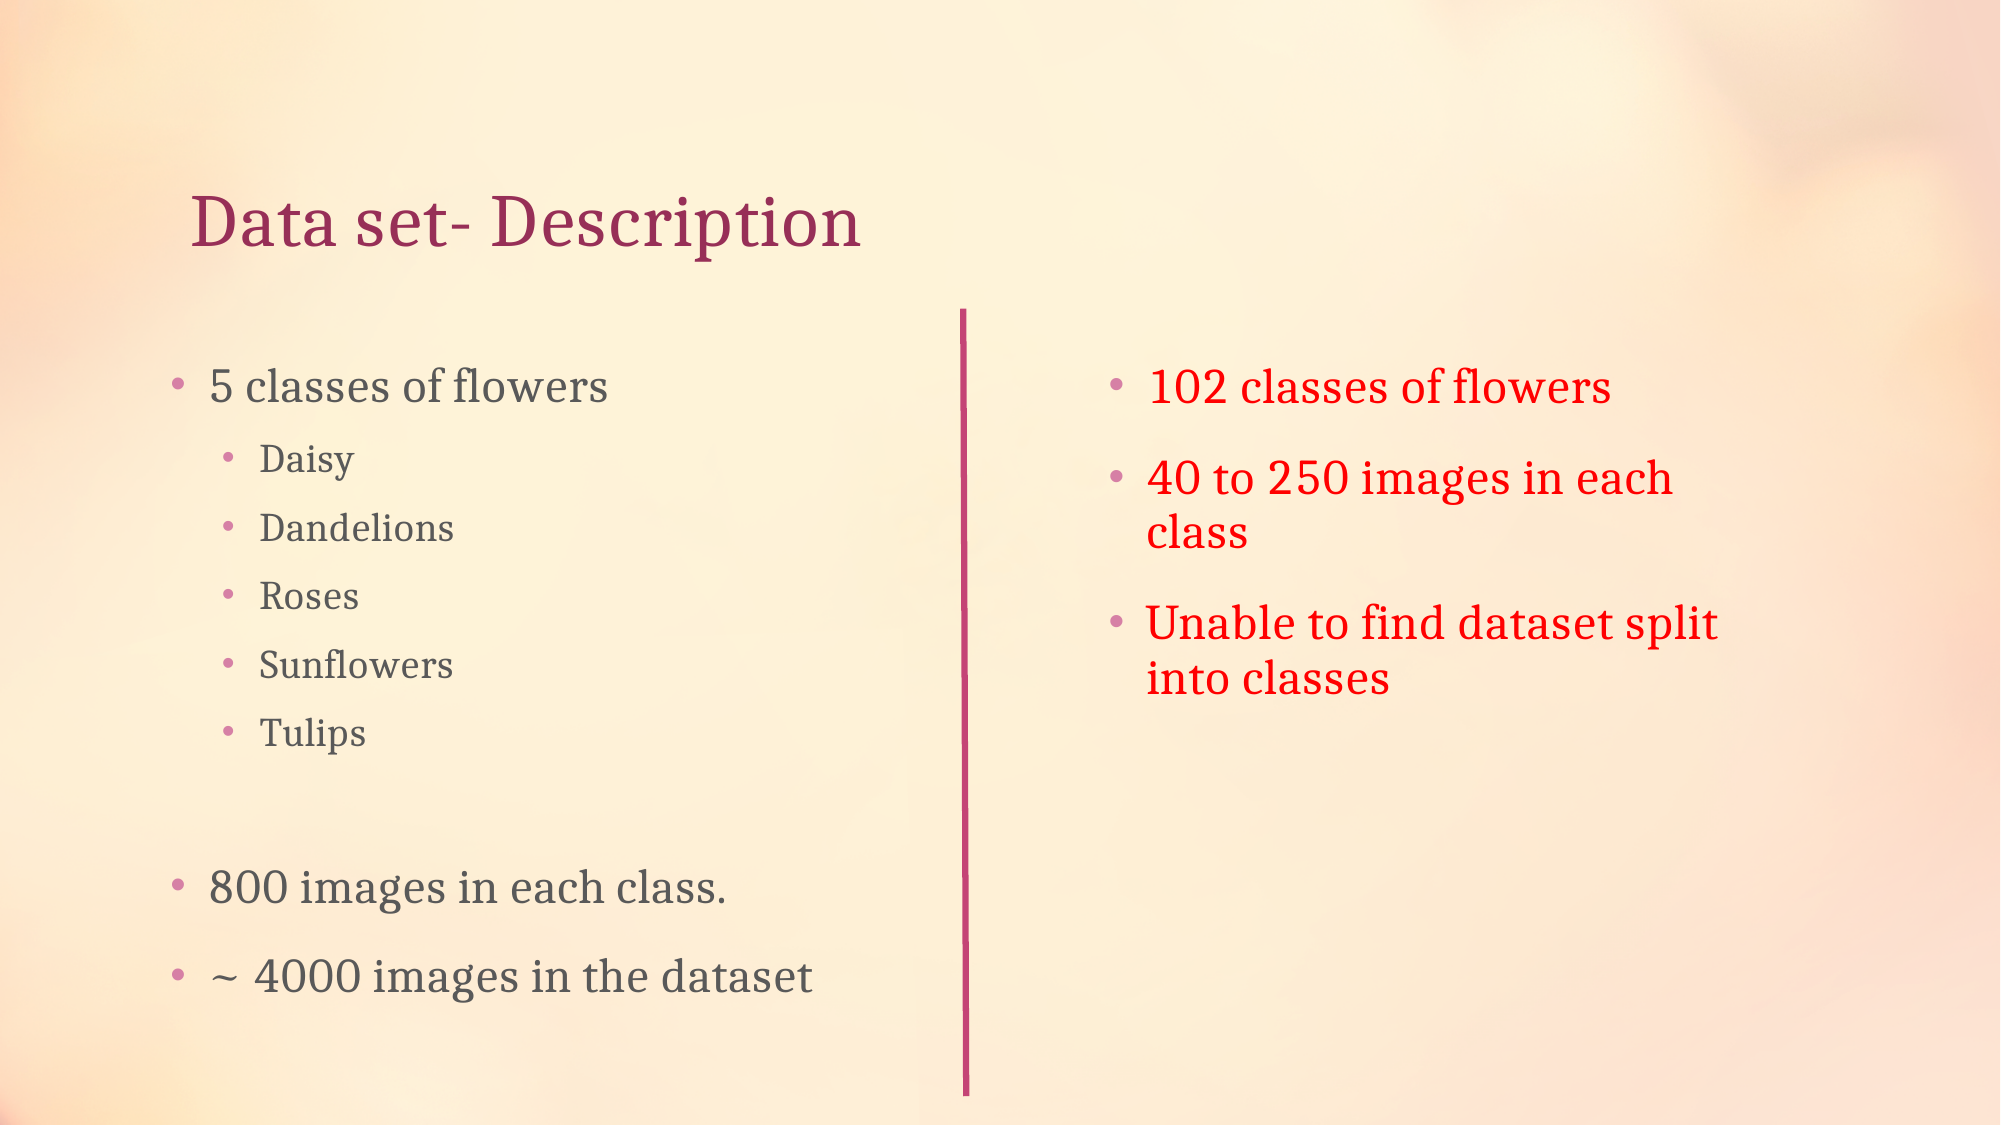

# Data set- Description
5 classes of flowers
Daisy
Dandelions
Roses
Sunflowers
Tulips

800 images in each class.
~ 4000 images in the dataset

102 classes of flowers
40 to 250 images in each class
Unable to find dataset split into classes